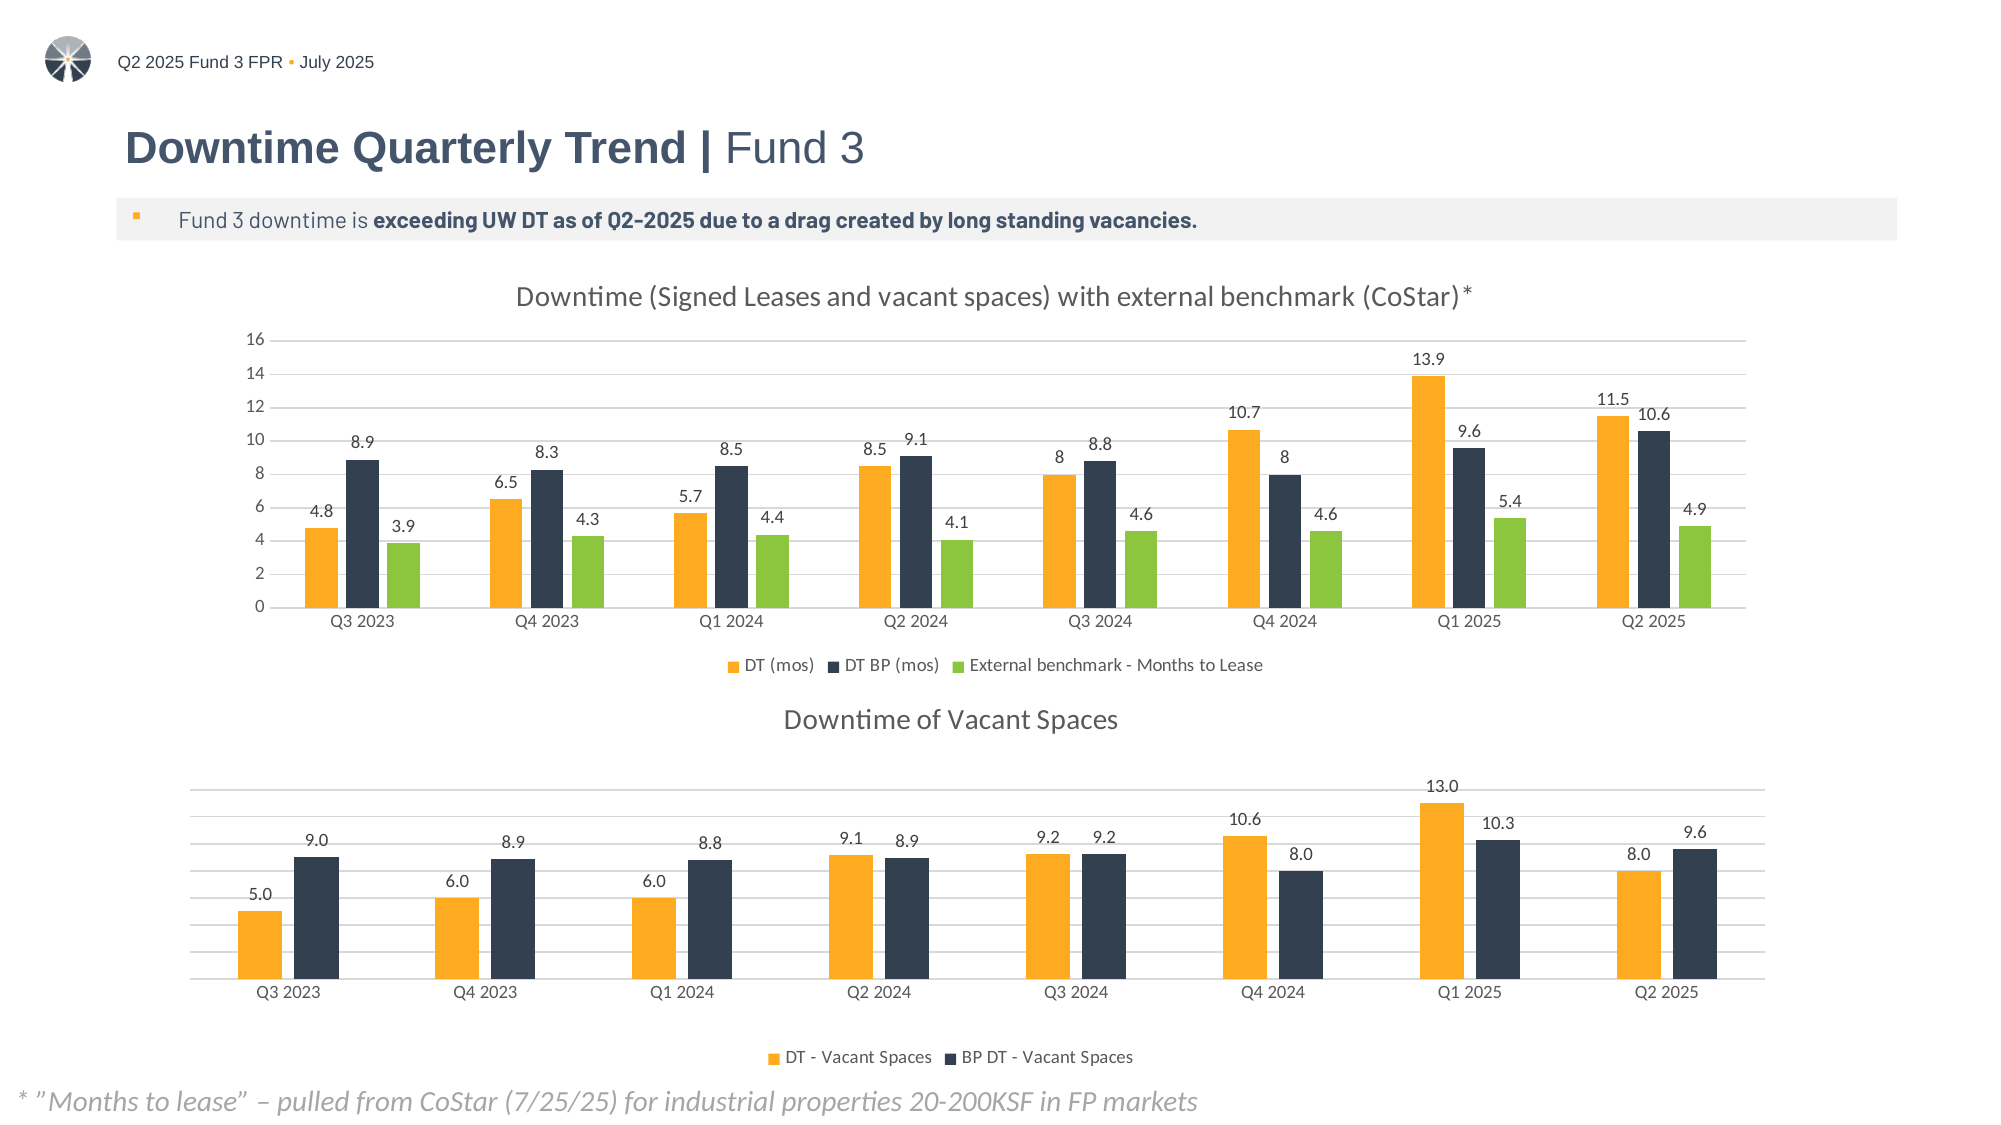

# Downtime Quarterly Trend | Fund 3
Fund 3 downtime is exceeding UW DT as of Q2-2025 due to a drag created by long standing vacancies.

### Chart: Downtime (Signed Leases and vacant spaces) with external benchmark (CoStar)*

| Category | DT (mos) | DT BP (mos) | External benchmark - Months to Lease |
|---|---|---|---|
| Q3 2023 | 4.8 | 8.9 | 3.9 |
| Q4 2023 | 6.5 | 8.3 | 4.3 |
| Q1 2024 | 5.7 | 8.5 | 4.4 |
| Q2 2024 | 8.5 | 9.1 | 4.1 |
| Q3 2024 | 8.0 | 8.8 | 4.6 |
| Q4 2024 | 10.7 | 8.0 | 4.6 |
| Q1 2025 | 13.9 | 9.6 | 5.4 |
| Q2 2025 | 11.5 | 10.6 | 4.9 |

### Chart: Downtime of Vacant Spaces

| Category | DT - Vacant Spaces | BP DT - Vacant Spaces |
|---|---|---|
| Q3 2023 | 5.0 | 9.02 |
| Q4 2023 | 5.96 | 8.87 |
| Q1 2024 | 5.95 | 8.82 |
| Q2 2024 | 9.14 | 8.93 |
| Q3 2024 | 9.24 | 9.22 |
| Q4 2024 | 10.6 | 8.0 |
| Q1 2025 | 13.0 | 10.3 |
| Q2 2025 | 8.0 | 9.6 |
* ”Months to lease” – pulled from CoStar (7/25/25) for industrial properties 20-200KSF in FP markets